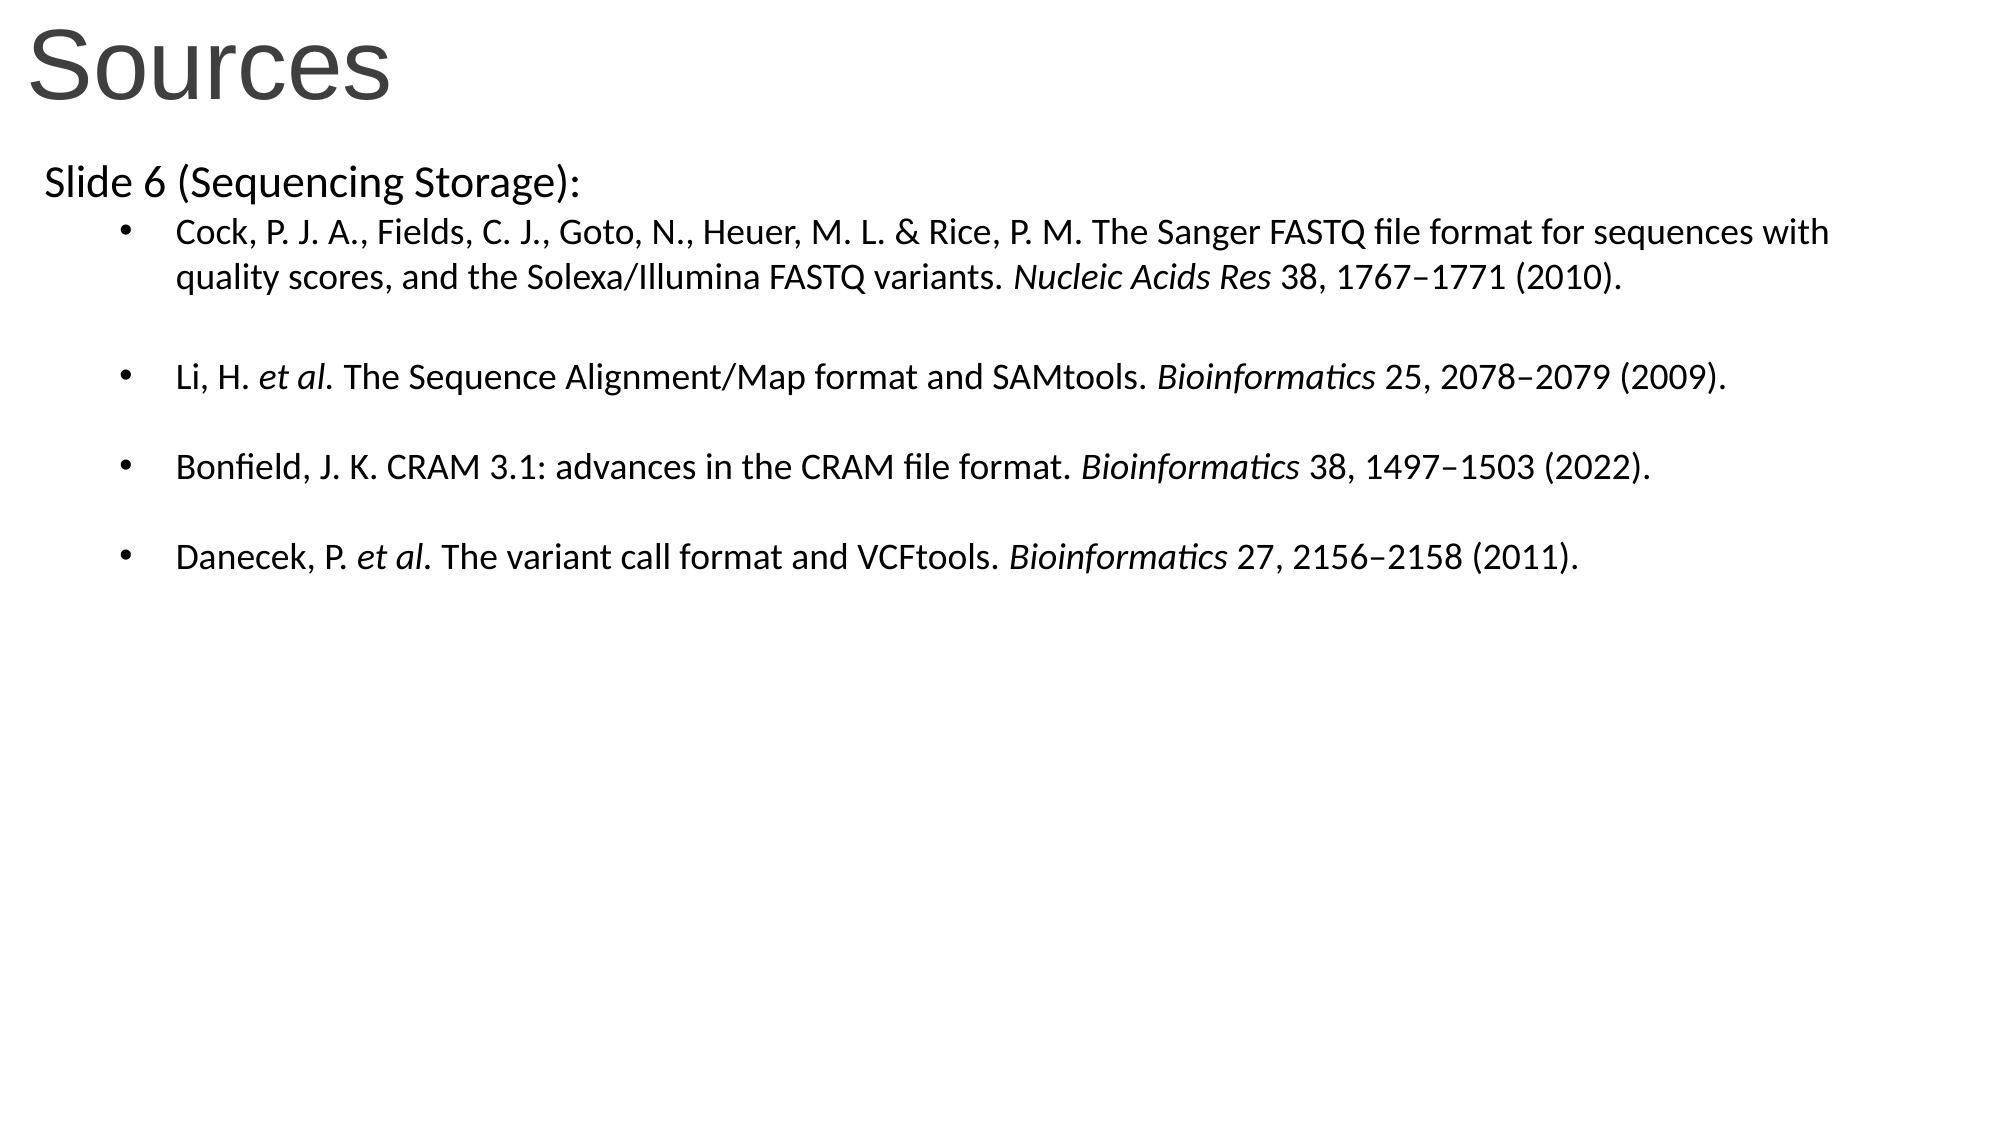

Sources
Slide 6 (Sequencing Storage):
Cock, P. J. A., Fields, C. J., Goto, N., Heuer, M. L. & Rice, P. M. The Sanger FASTQ file format for sequences with quality scores, and the Solexa/Illumina FASTQ variants. Nucleic Acids Res 38, 1767–1771 (2010).

Li, H. et al. The Sequence Alignment/Map format and SAMtools. Bioinformatics 25, 2078–2079 (2009).

Bonfield, J. K. CRAM 3.1: advances in the CRAM file format. Bioinformatics 38, 1497–1503 (2022).

Danecek, P. et al. The variant call format and VCFtools. Bioinformatics 27, 2156–2158 (2011).